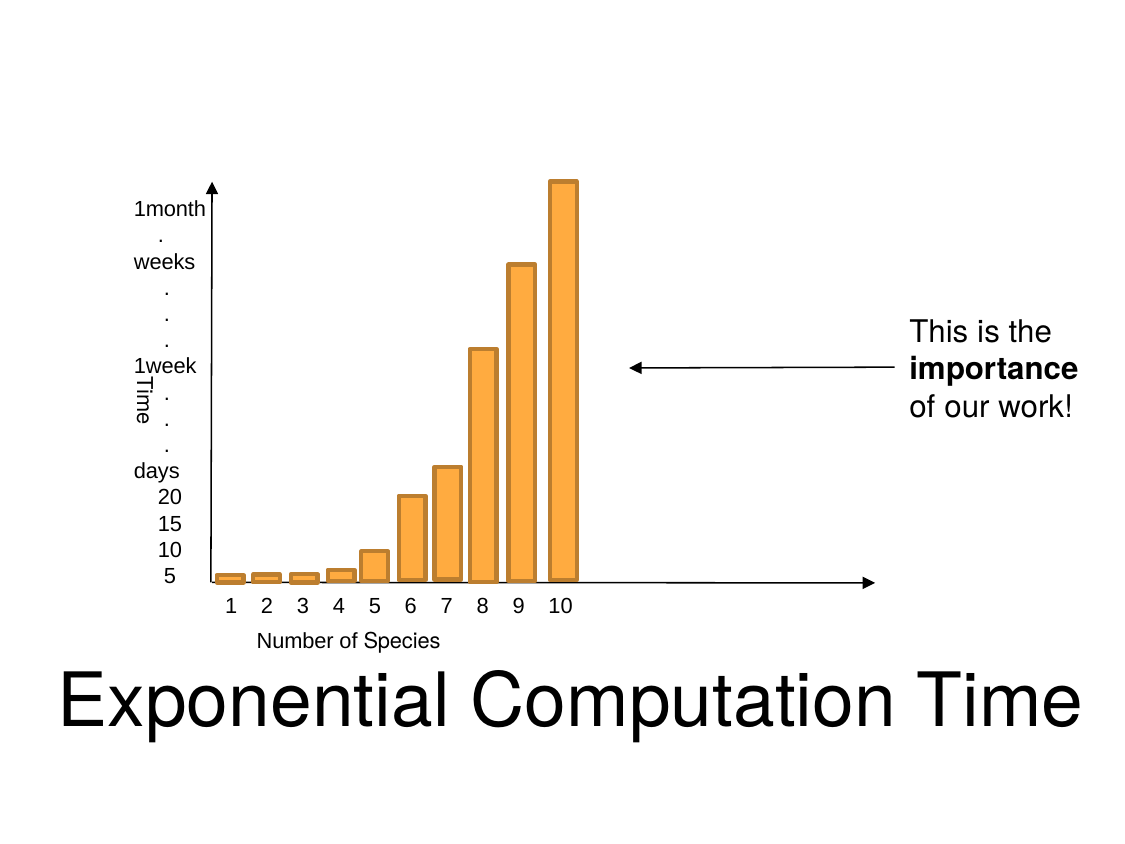

1month
    .
weeks
     .
     .
     .    1week
     .
     .
     .
days
    20
    15
    10
     5

This is the
importance
of our work!

Time

  1    2    3    4    5    6    7    8    9    10
Number of Species
Exponential Computation Time